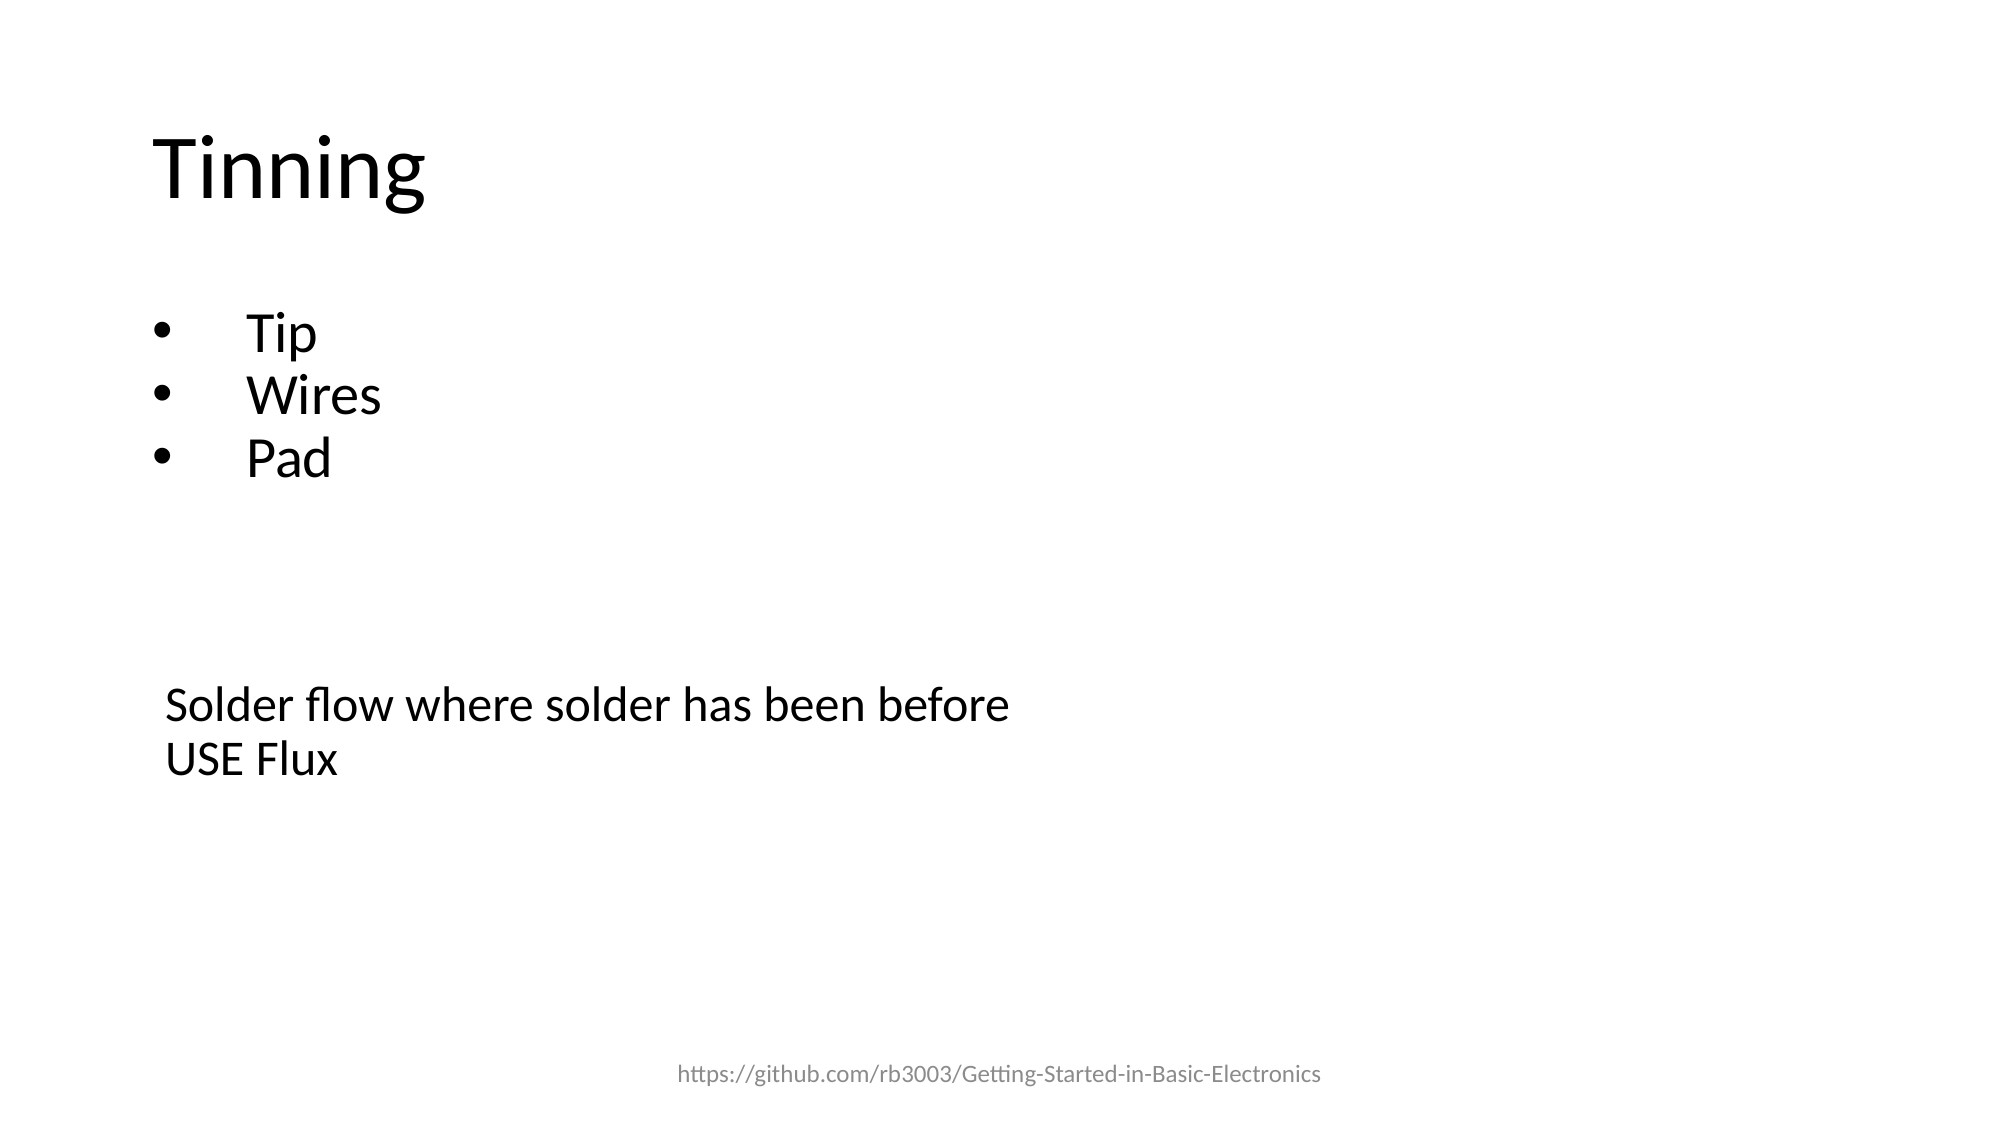

# Tinning
Tip
Wires
Pad
Solder flow where solder has been before
USE Flux
https://github.com/rb3003/Getting-Started-in-Basic-Electronics